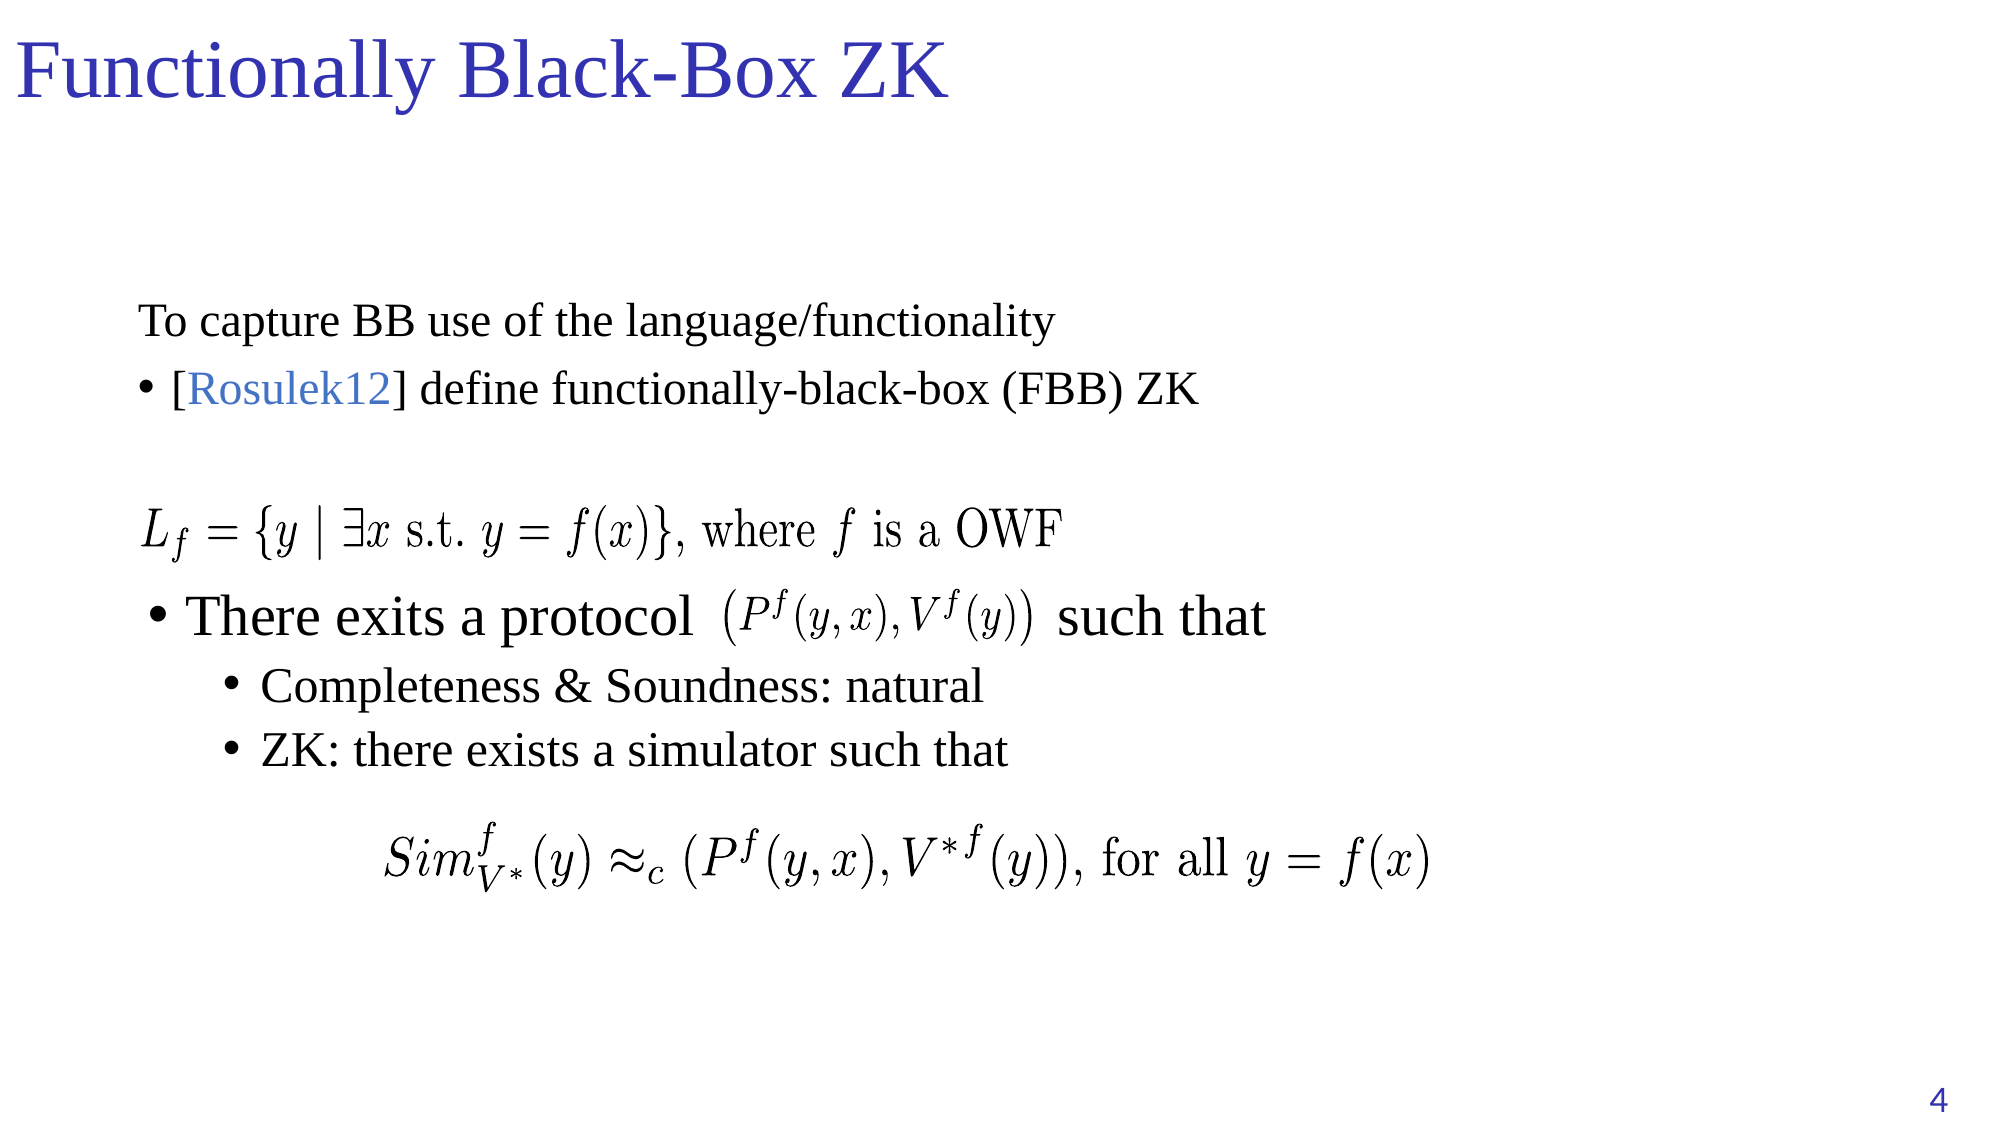

# Functionally Black-Box ZK
To capture BB use of the language/functionality
[Rosulek12] define functionally-black-box (FBB) ZK

There exits a protocol                         such that
Completeness & Soundness: natural
ZK: there exists a simulator such that